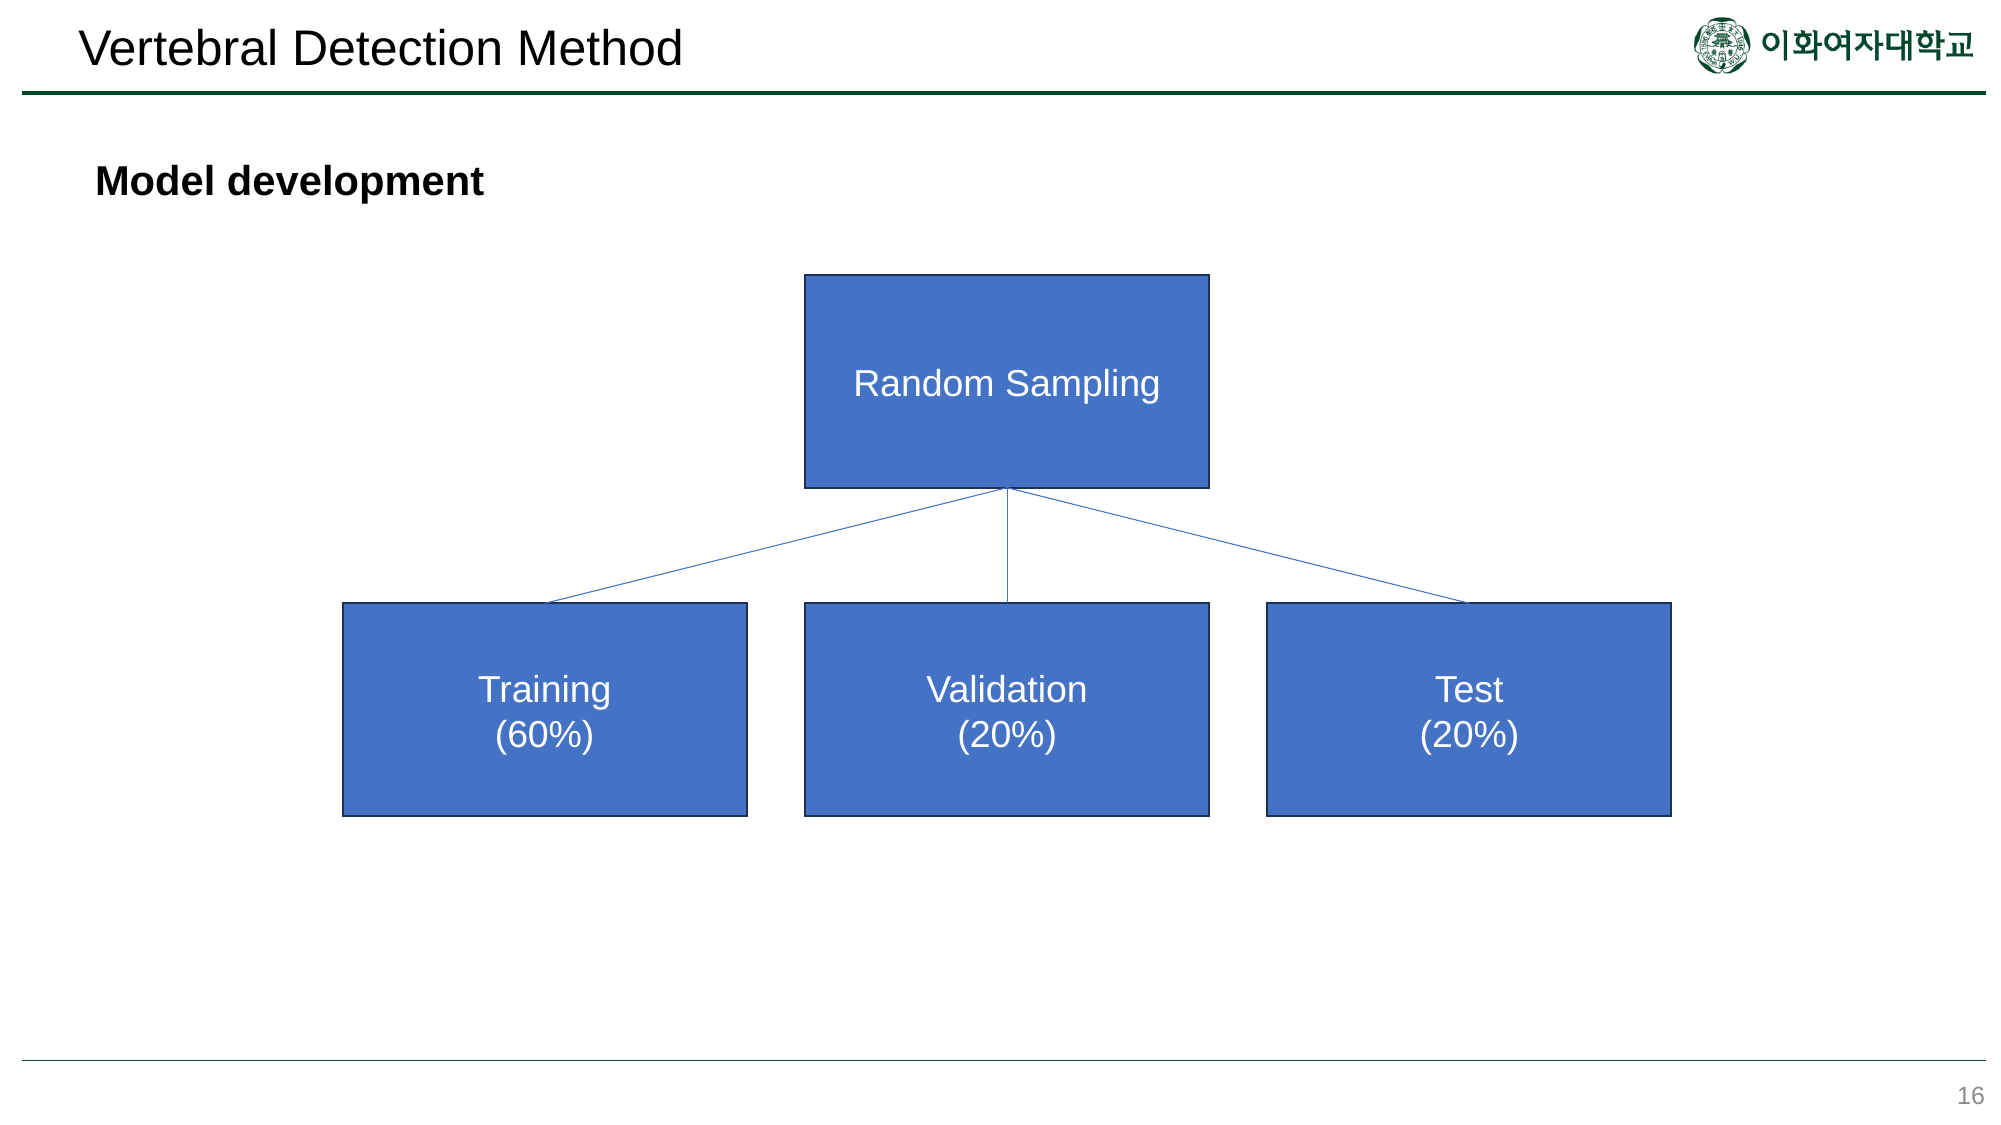

Vertebral Detection Method
Model development
Random Sampling
Test
(20%)
Training
(60%)
Validation
(20%)
16